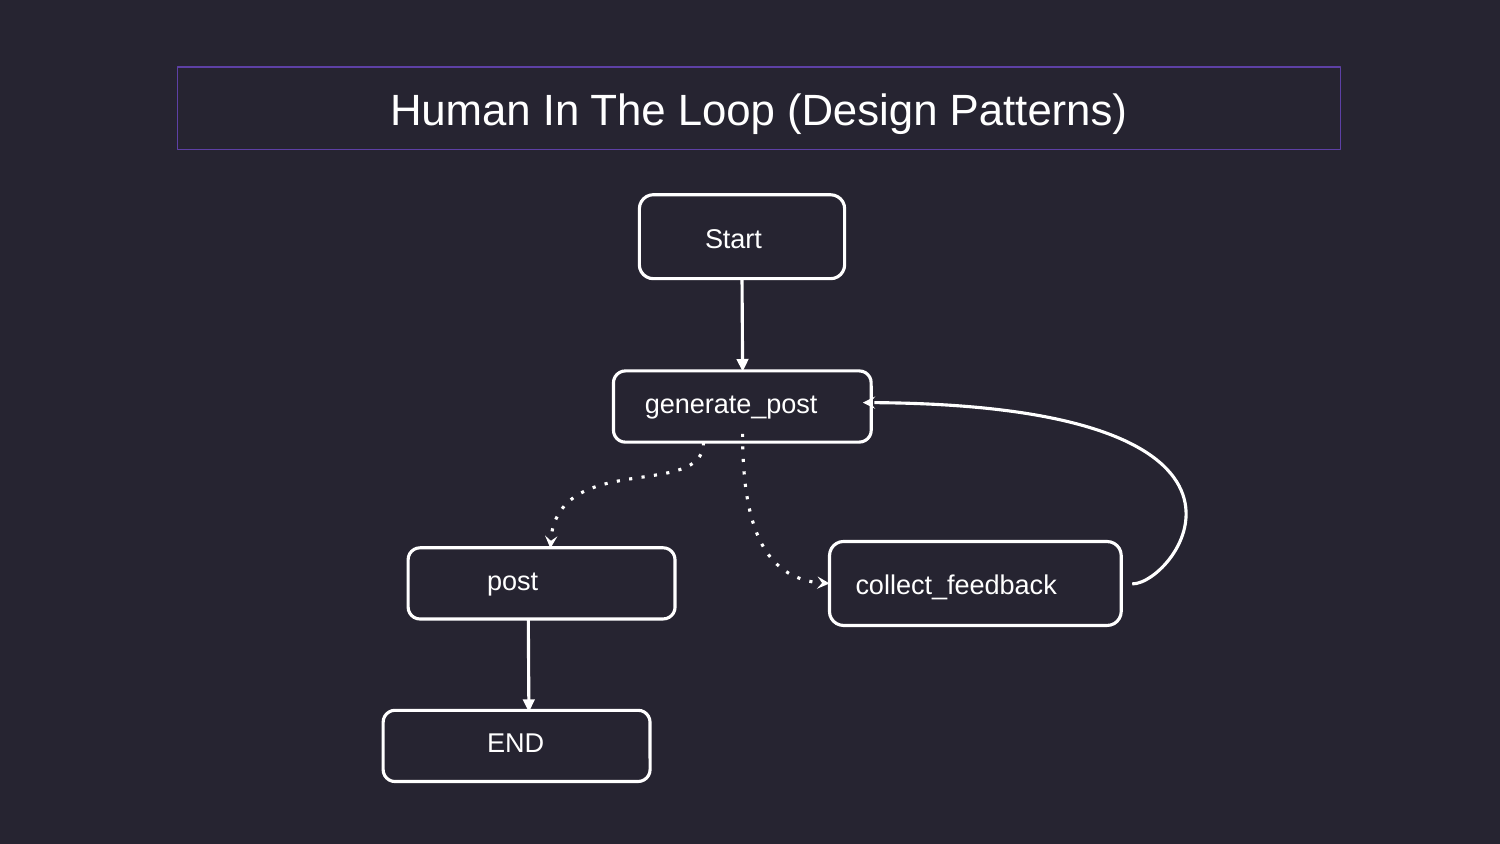

Human In The Loop (Design Patterns)

Start

 generate_post

         post
collect_feedback

         END